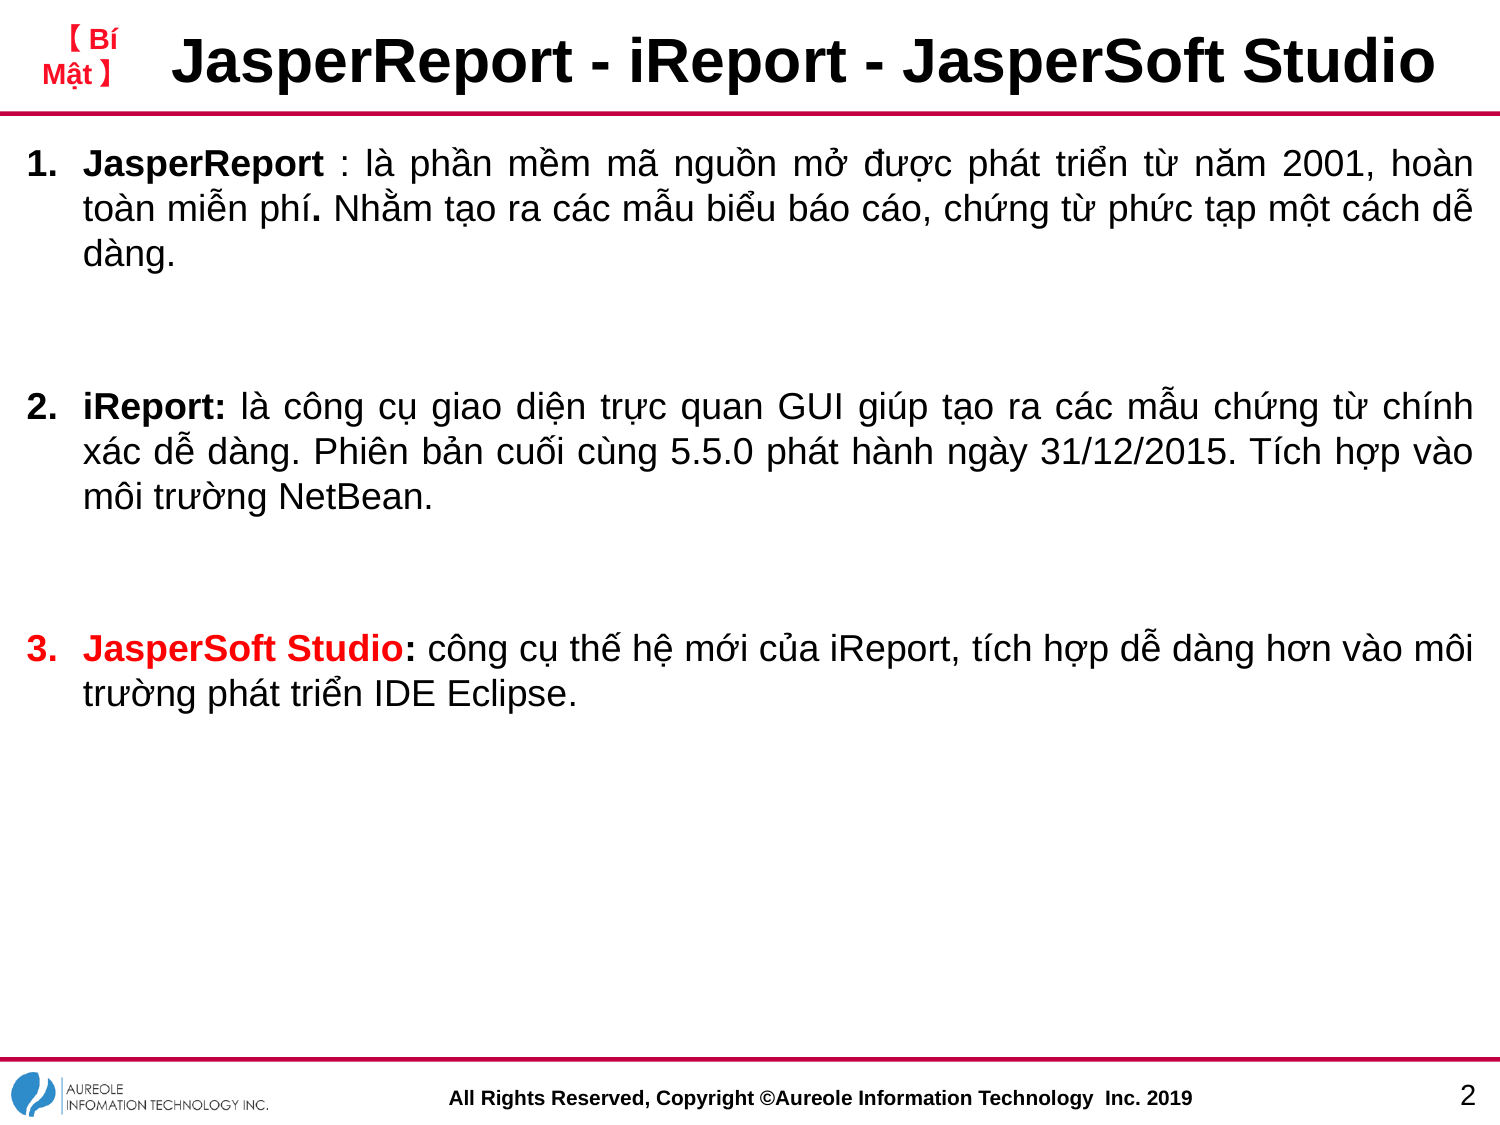

# JasperReport - iReport - JasperSoft Studio
JasperReport : là phần mềm mã nguồn mở được phát triển từ năm 2001, hoàn toàn miễn phí. Nhằm tạo ra các mẫu biểu báo cáo, chứng từ phức tạp một cách dễ dàng.

iReport: là công cụ giao diện trực quan GUI giúp tạo ra các mẫu chứng từ chính xác dễ dàng. Phiên bản cuối cùng 5.5.0 phát hành ngày 31/12/2015. Tích hợp vào môi trường NetBean.

JasperSoft Studio: công cụ thế hệ mới của iReport, tích hợp dễ dàng hơn vào môi trường phát triển IDE Eclipse.
2